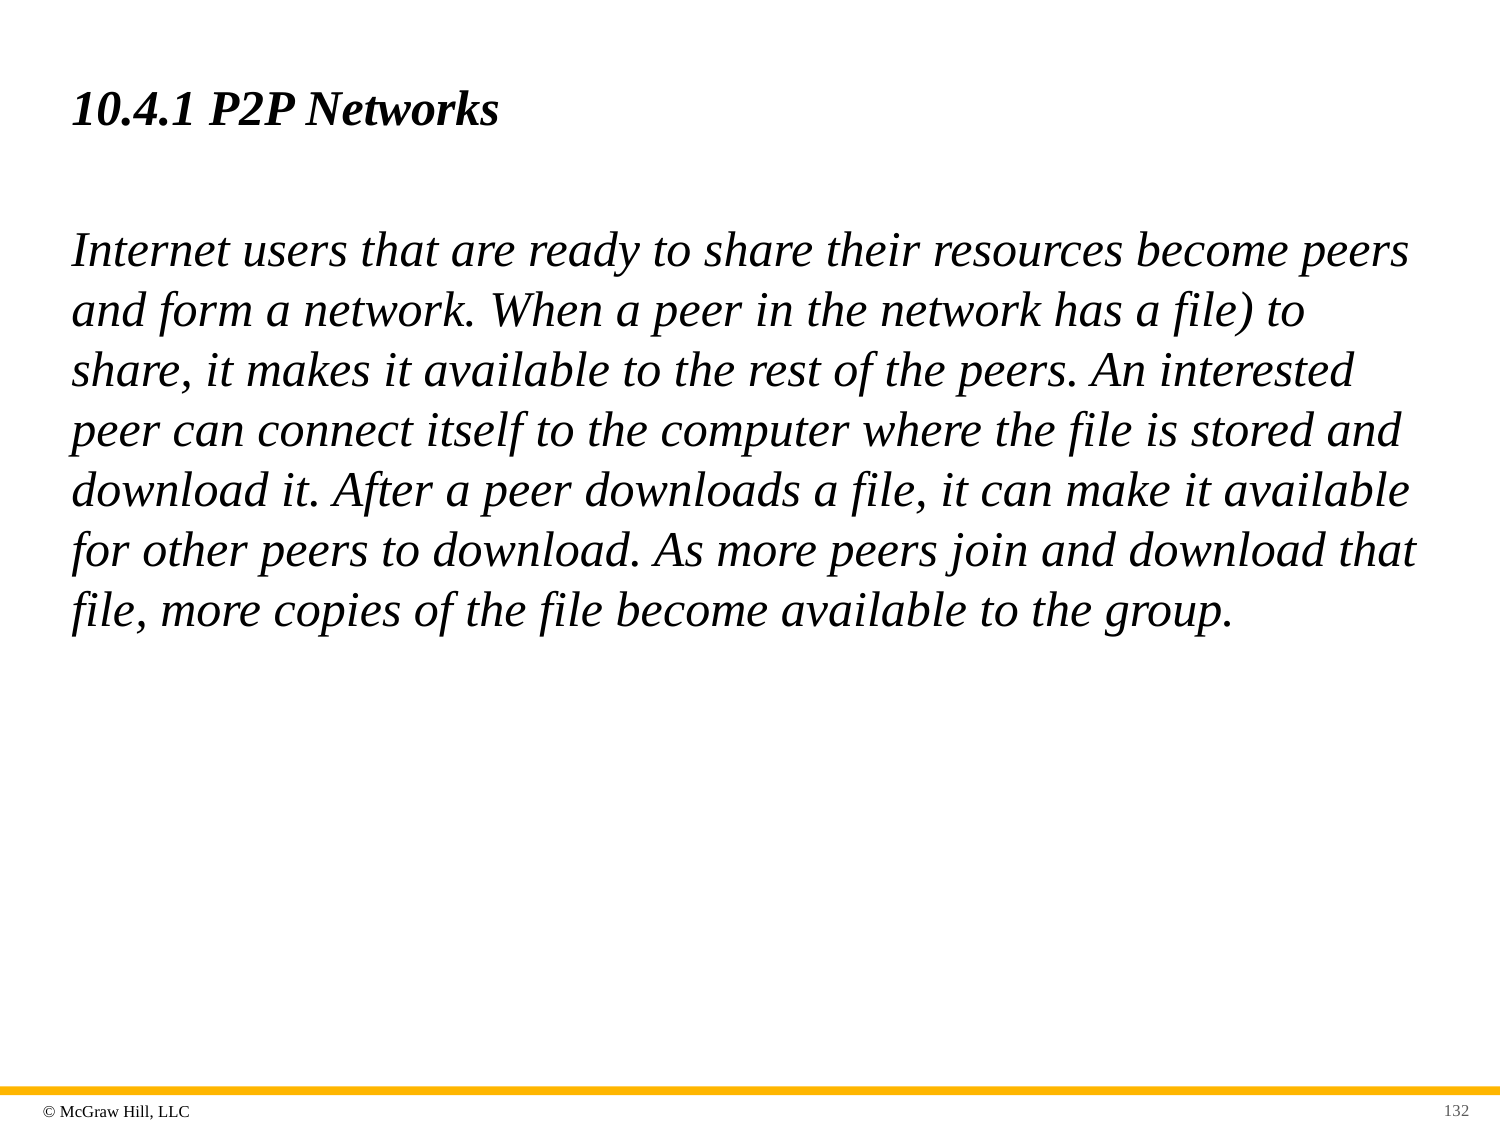

# 10.4.1 P2P Networks
Internet users that are ready to share their resources become peers and form a network. When a peer in the network has a file) to share, it makes it available to the rest of the peers. An interested peer can connect itself to the computer where the file is stored and download it. After a peer downloads a file, it can make it available for other peers to download. As more peers join and download that file, more copies of the file become available to the group.
132